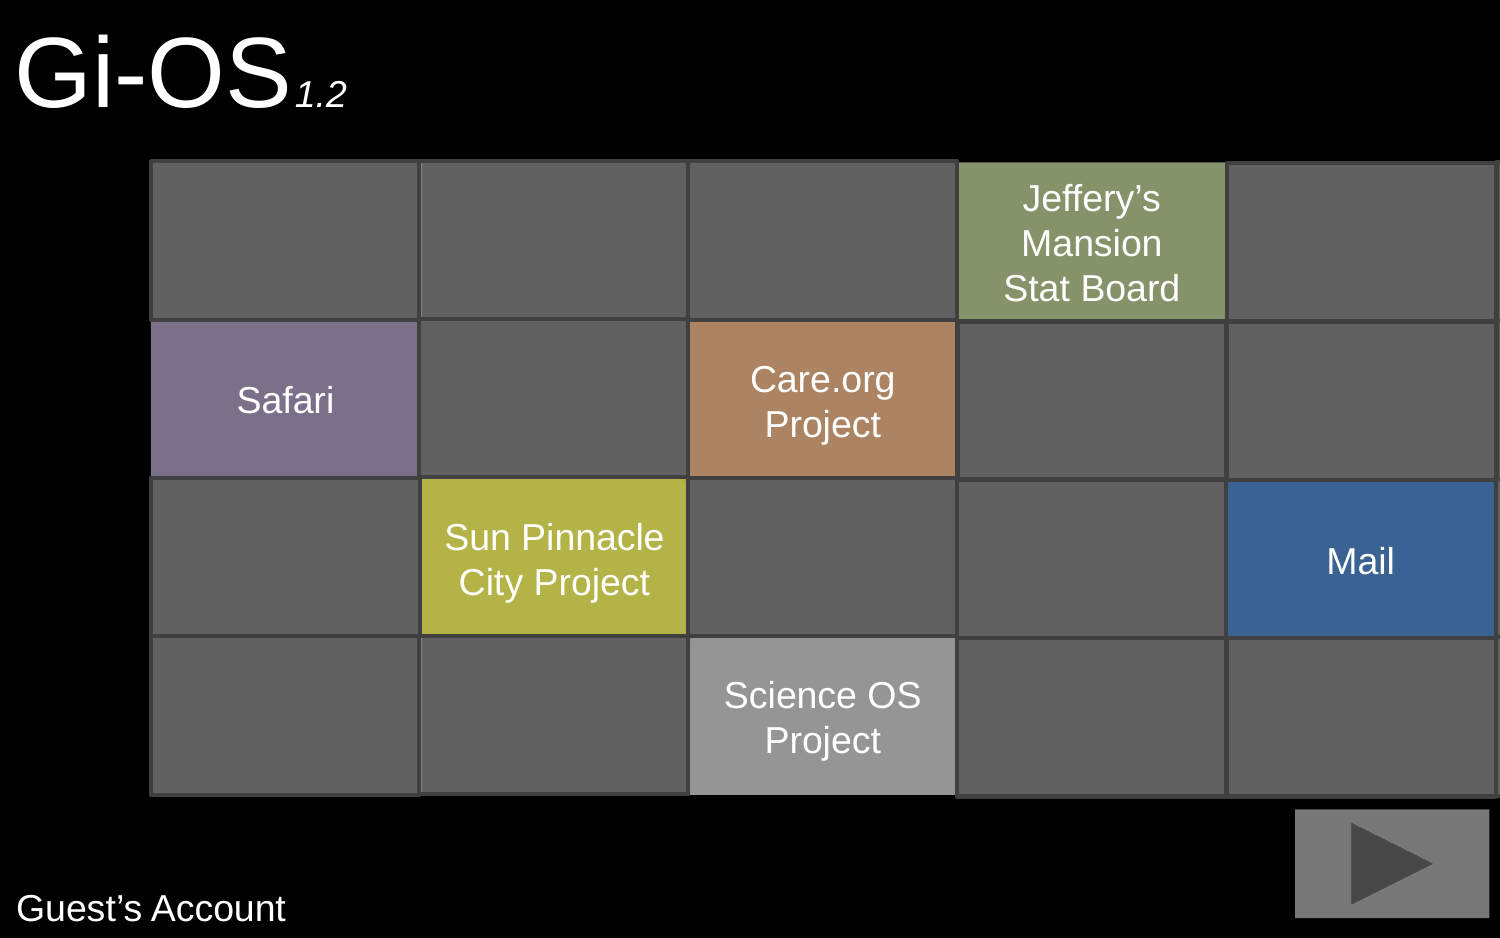

Gi-OS
1.2

Jeffery’s Mansion
Stat Board

Safari

Care.org Project

Sun Pinnacle
City Project

Mail

Science OS
Project

Guest’s Account